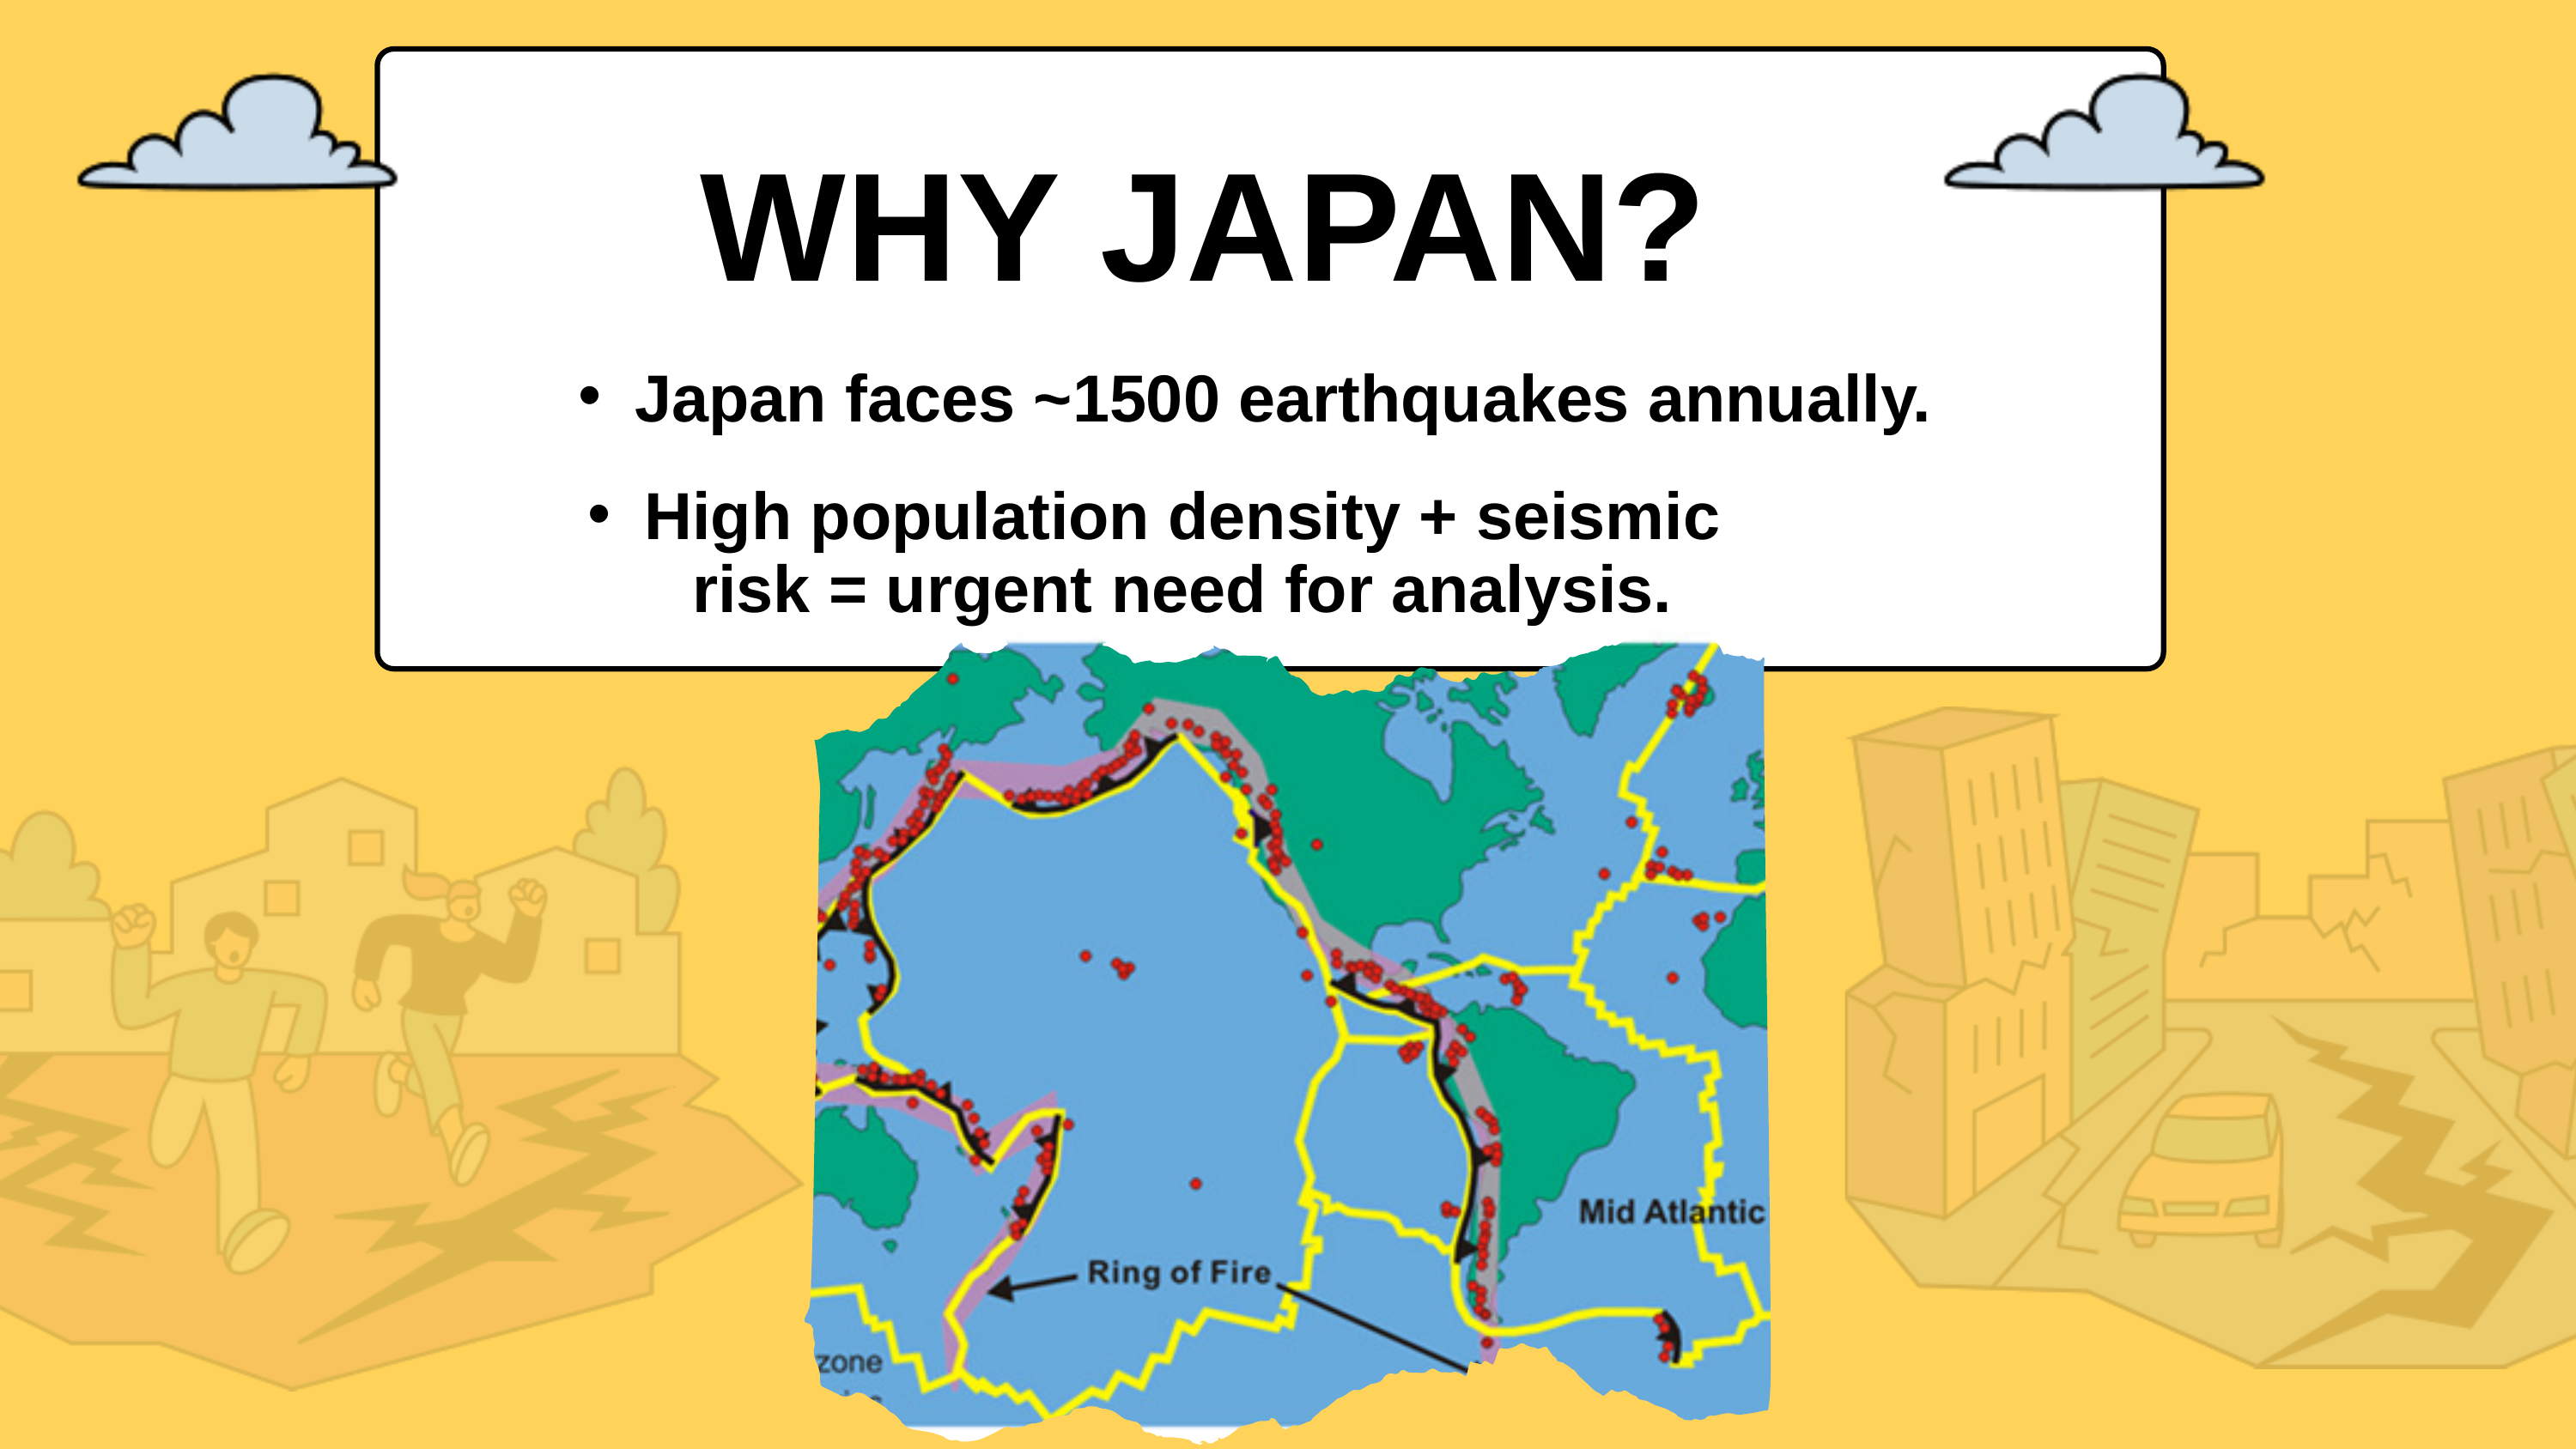

WHY JAPAN?
Japan faces ~1500 earthquakes annually.
High population density + seismic risk = urgent need for analysis.